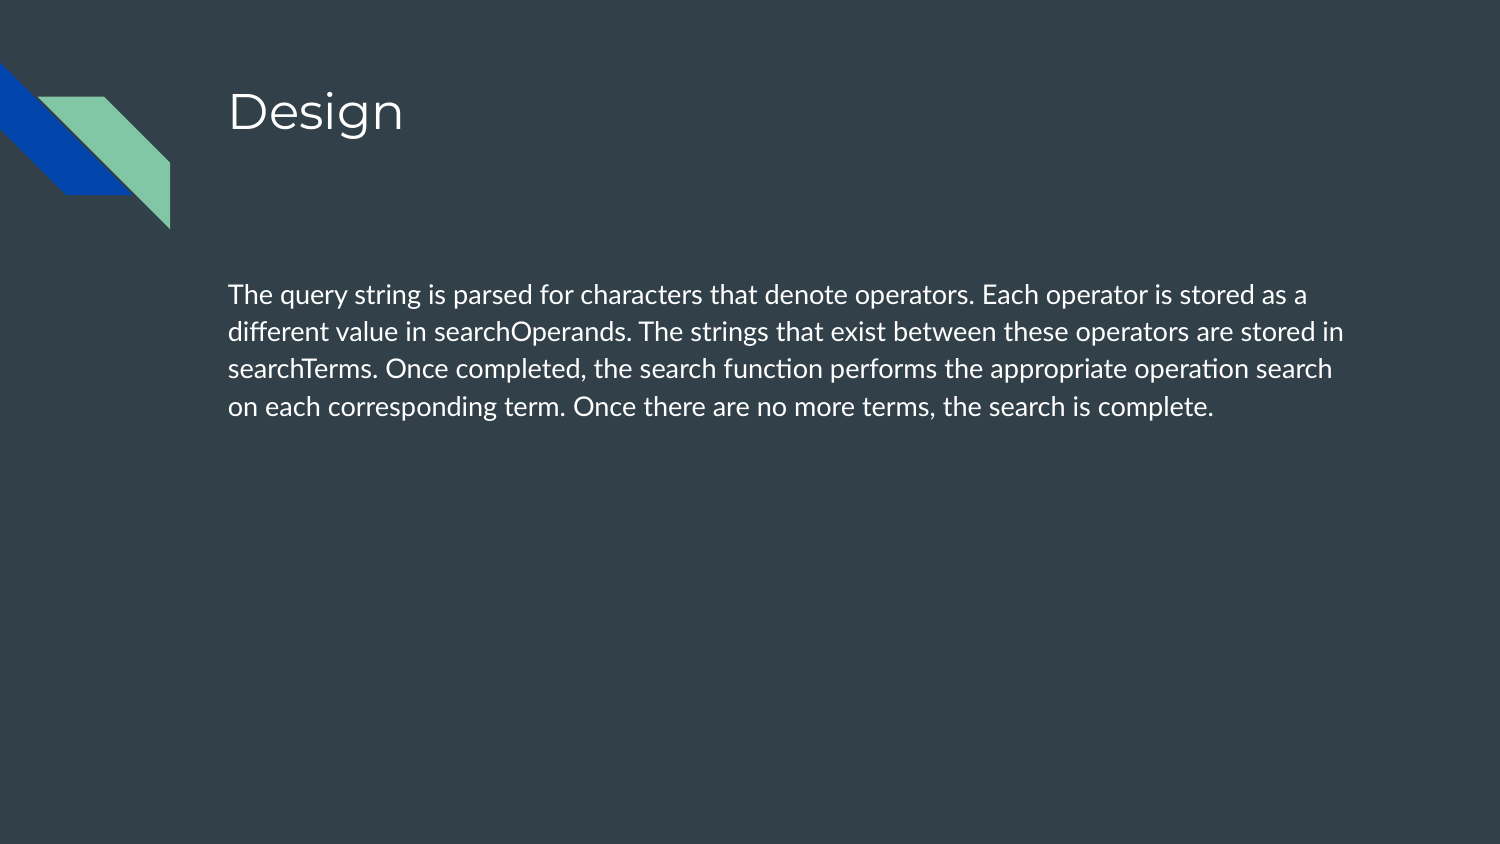

# Design
The query string is parsed for characters that denote operators. Each operator is stored as a different value in searchOperands. The strings that exist between these operators are stored in searchTerms. Once completed, the search function performs the appropriate operation search on each corresponding term. Once there are no more terms, the search is complete.